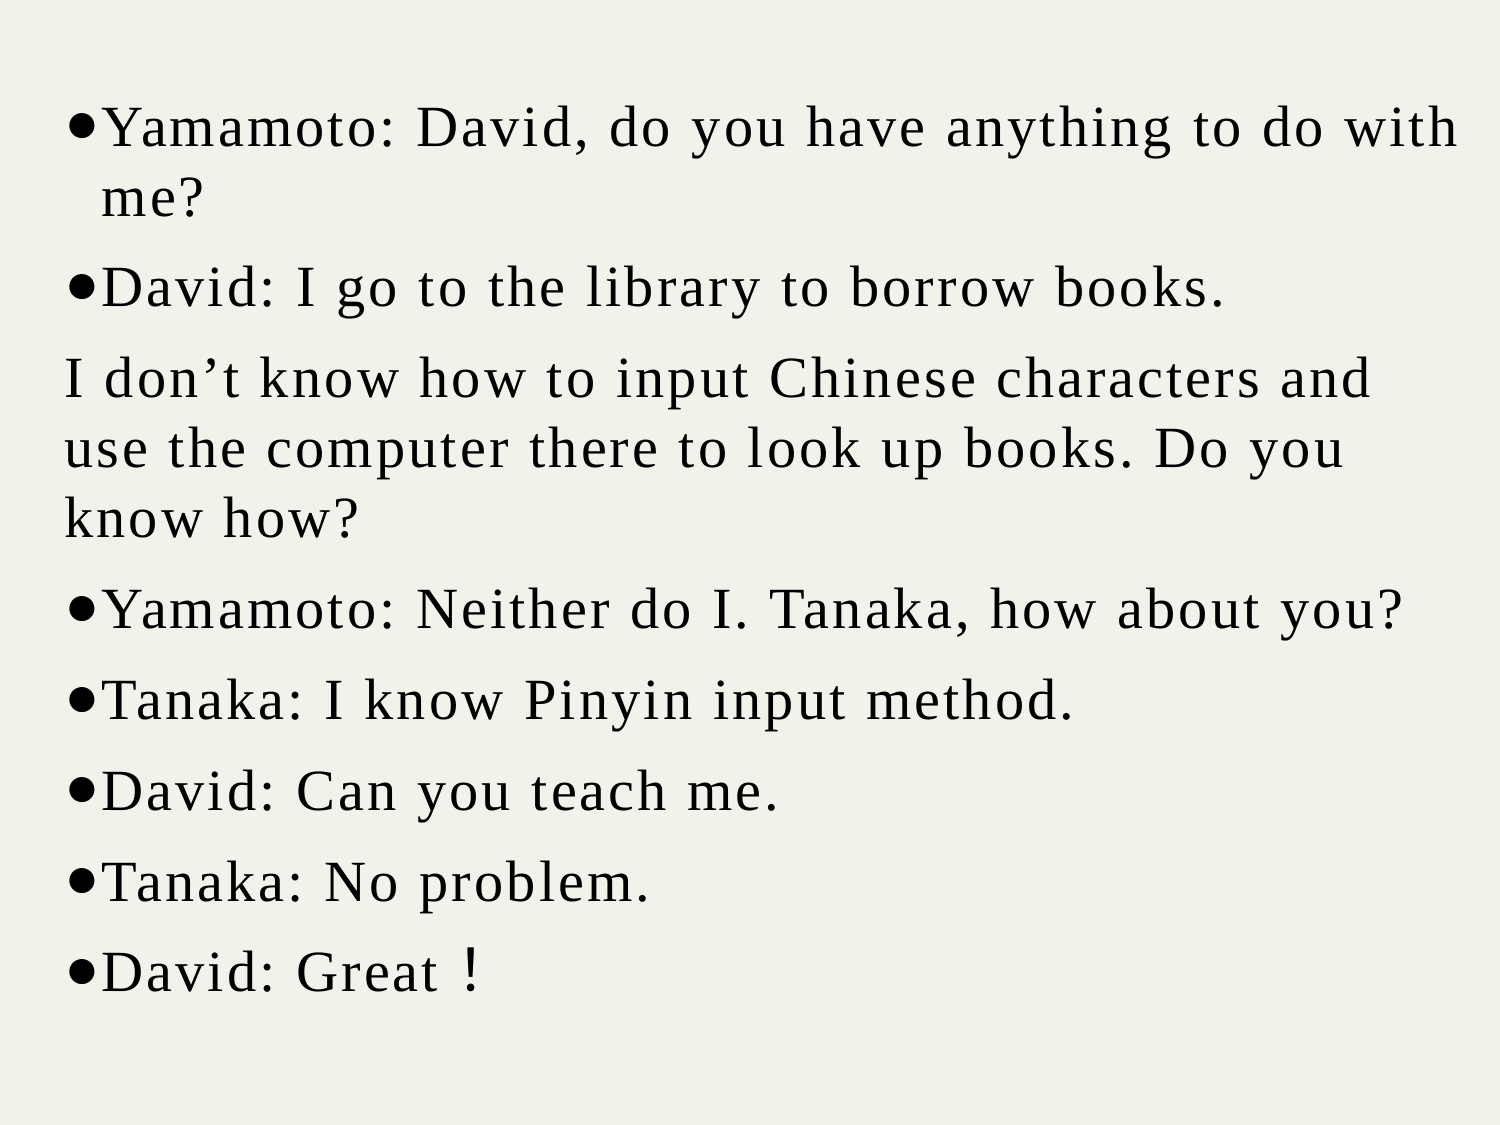

Yamamoto: David, do you have anything to do with me?
David: I go to the library to borrow books.
I don’t know how to input Chinese characters and use the computer there to look up books. Do you know how?
Yamamoto: Neither do I. Tanaka, how about you?
Tanaka: I know Pinyin input method.
David: Can you teach me.
Tanaka: No problem.
David: Great！